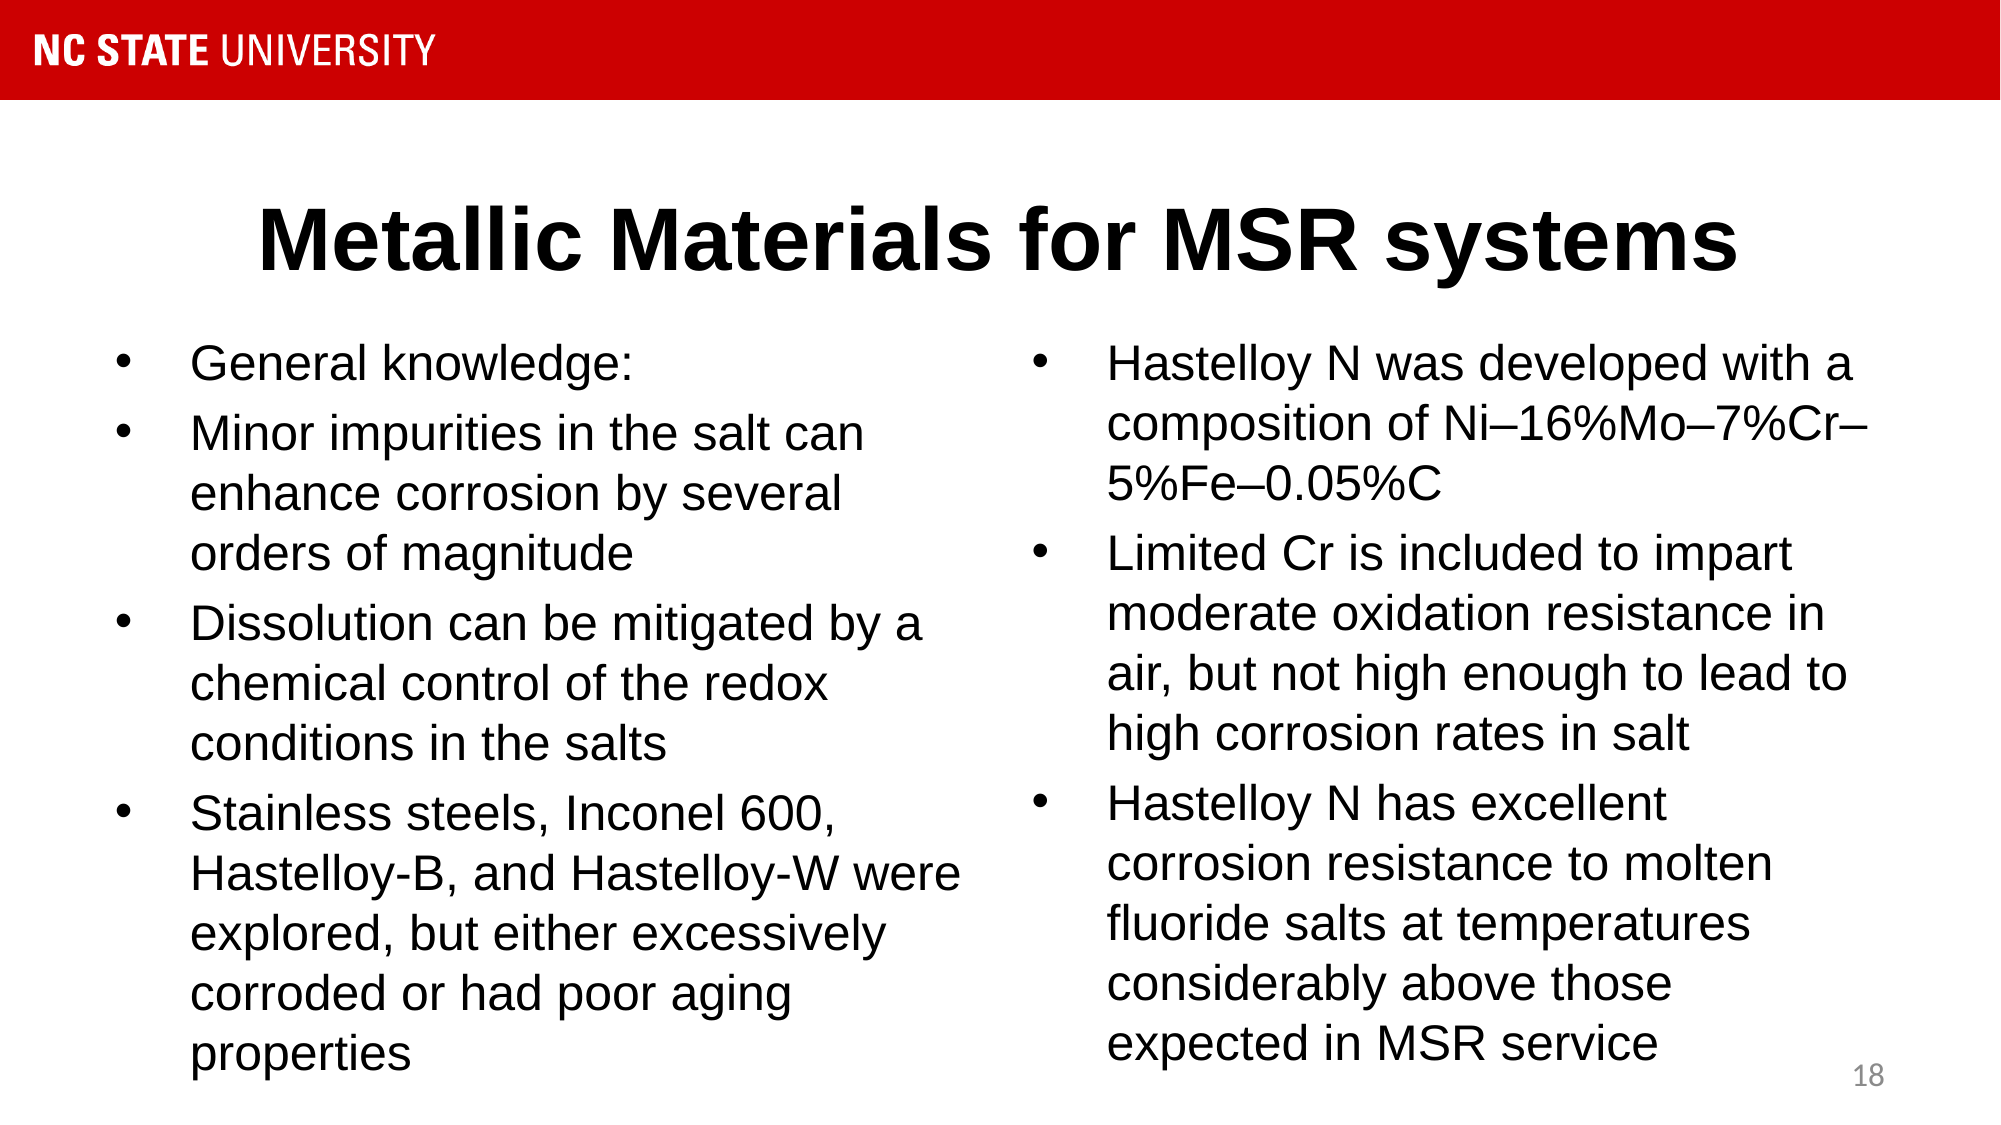

# Metallic Materials for MSR systems
General knowledge:
Minor impurities in the salt can enhance corrosion by several orders of magnitude
Dissolution can be mitigated by a chemical control of the redox conditions in the salts
Stainless steels, Inconel 600, Hastelloy-B, and Hastelloy-W were explored, but either excessively corroded or had poor aging properties

Hastelloy N was developed with a composition of Ni–16%Mo–7%Cr–5%Fe–0.05%C
Limited Cr is included to impart moderate oxidation resistance in air, but not high enough to lead to high corrosion rates in salt
Hastelloy N has excellent corrosion resistance to molten fluoride salts at temperatures considerably above those expected in MSR service

18